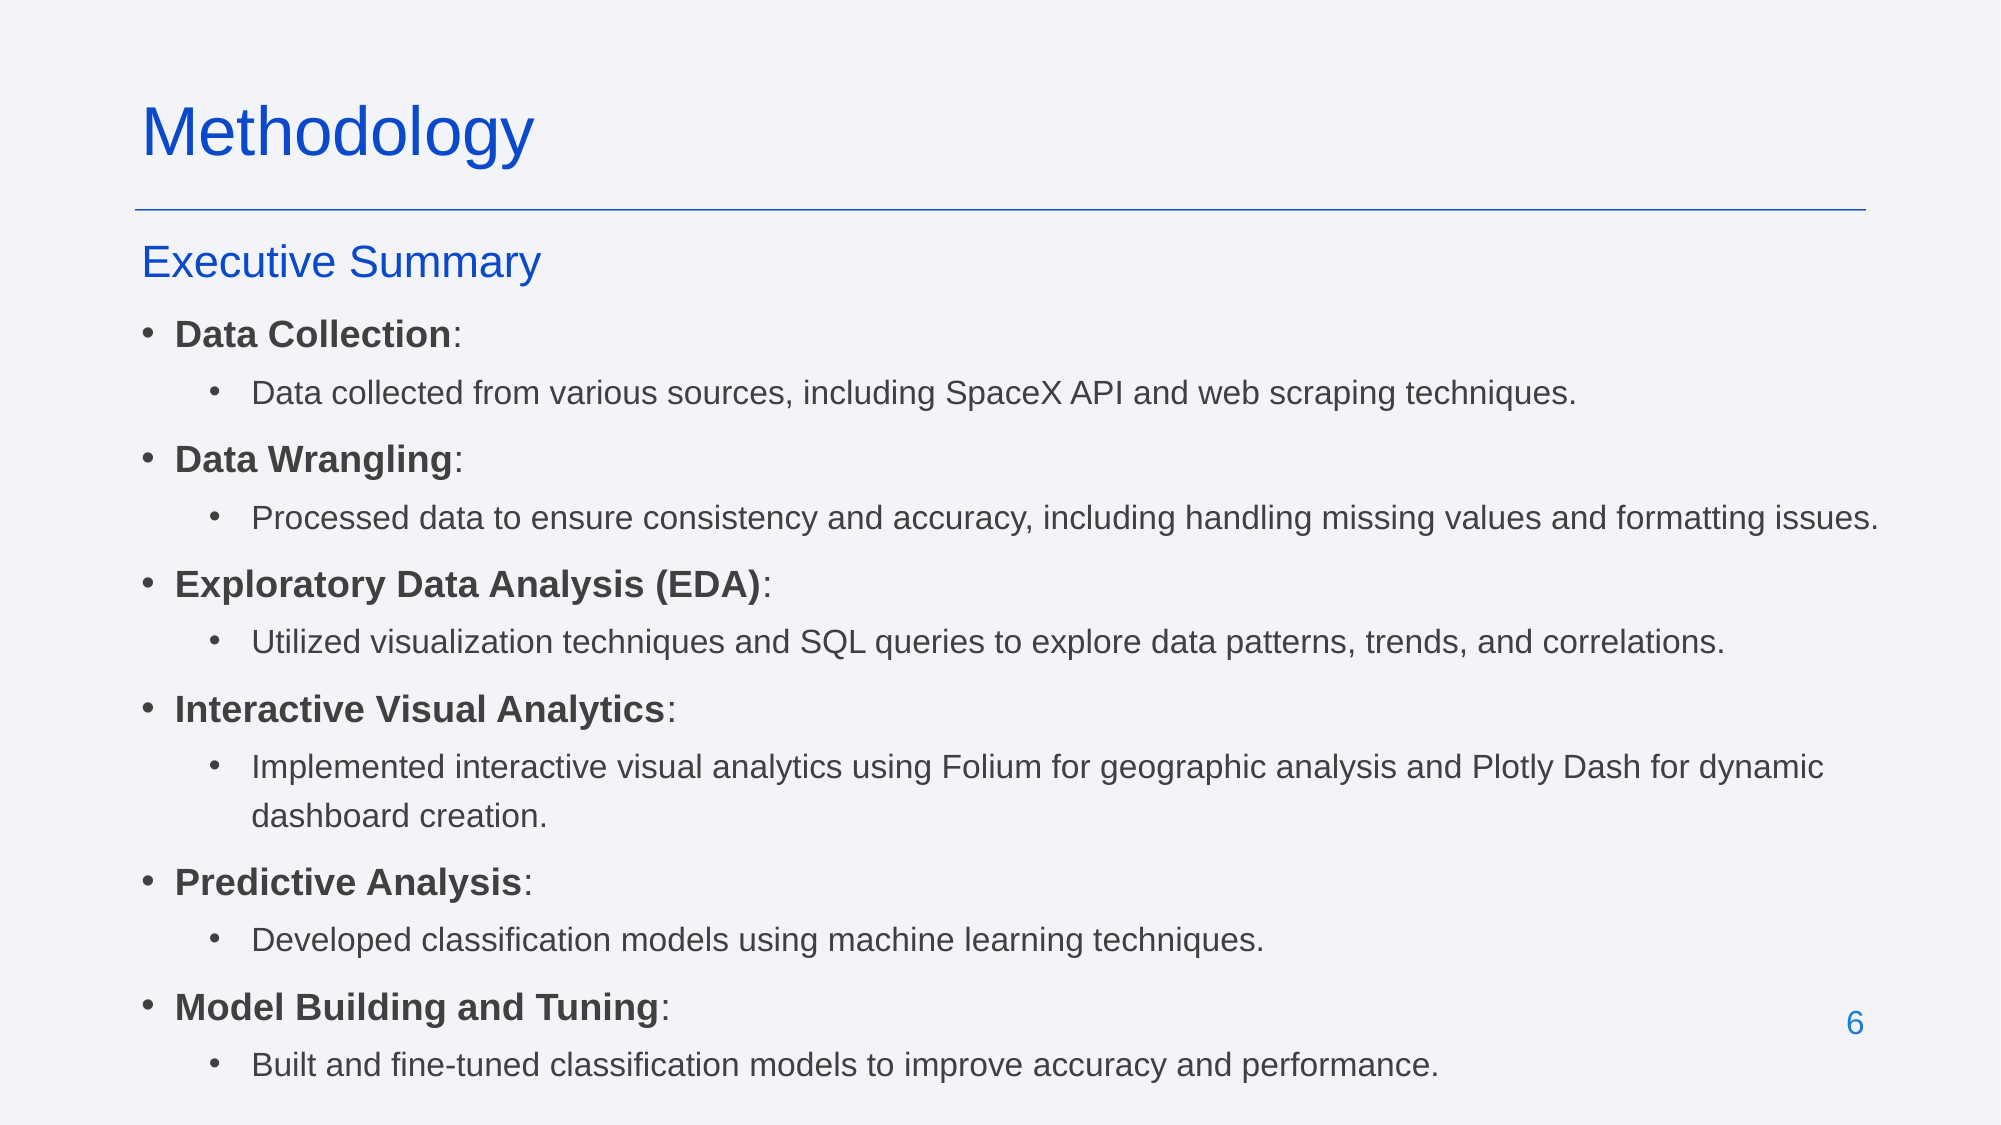

Methodology
Executive Summary
Data Collection:
Data collected from various sources, including SpaceX API and web scraping techniques.
Data Wrangling:
Processed data to ensure consistency and accuracy, including handling missing values and formatting issues.
Exploratory Data Analysis (EDA):
Utilized visualization techniques and SQL queries to explore data patterns, trends, and correlations.
Interactive Visual Analytics:
Implemented interactive visual analytics using Folium for geographic analysis and Plotly Dash for dynamic dashboard creation.
Predictive Analysis:
Developed classification models using machine learning techniques.
Model Building and Tuning:
Built and fine-tuned classification models to improve accuracy and performance.

6